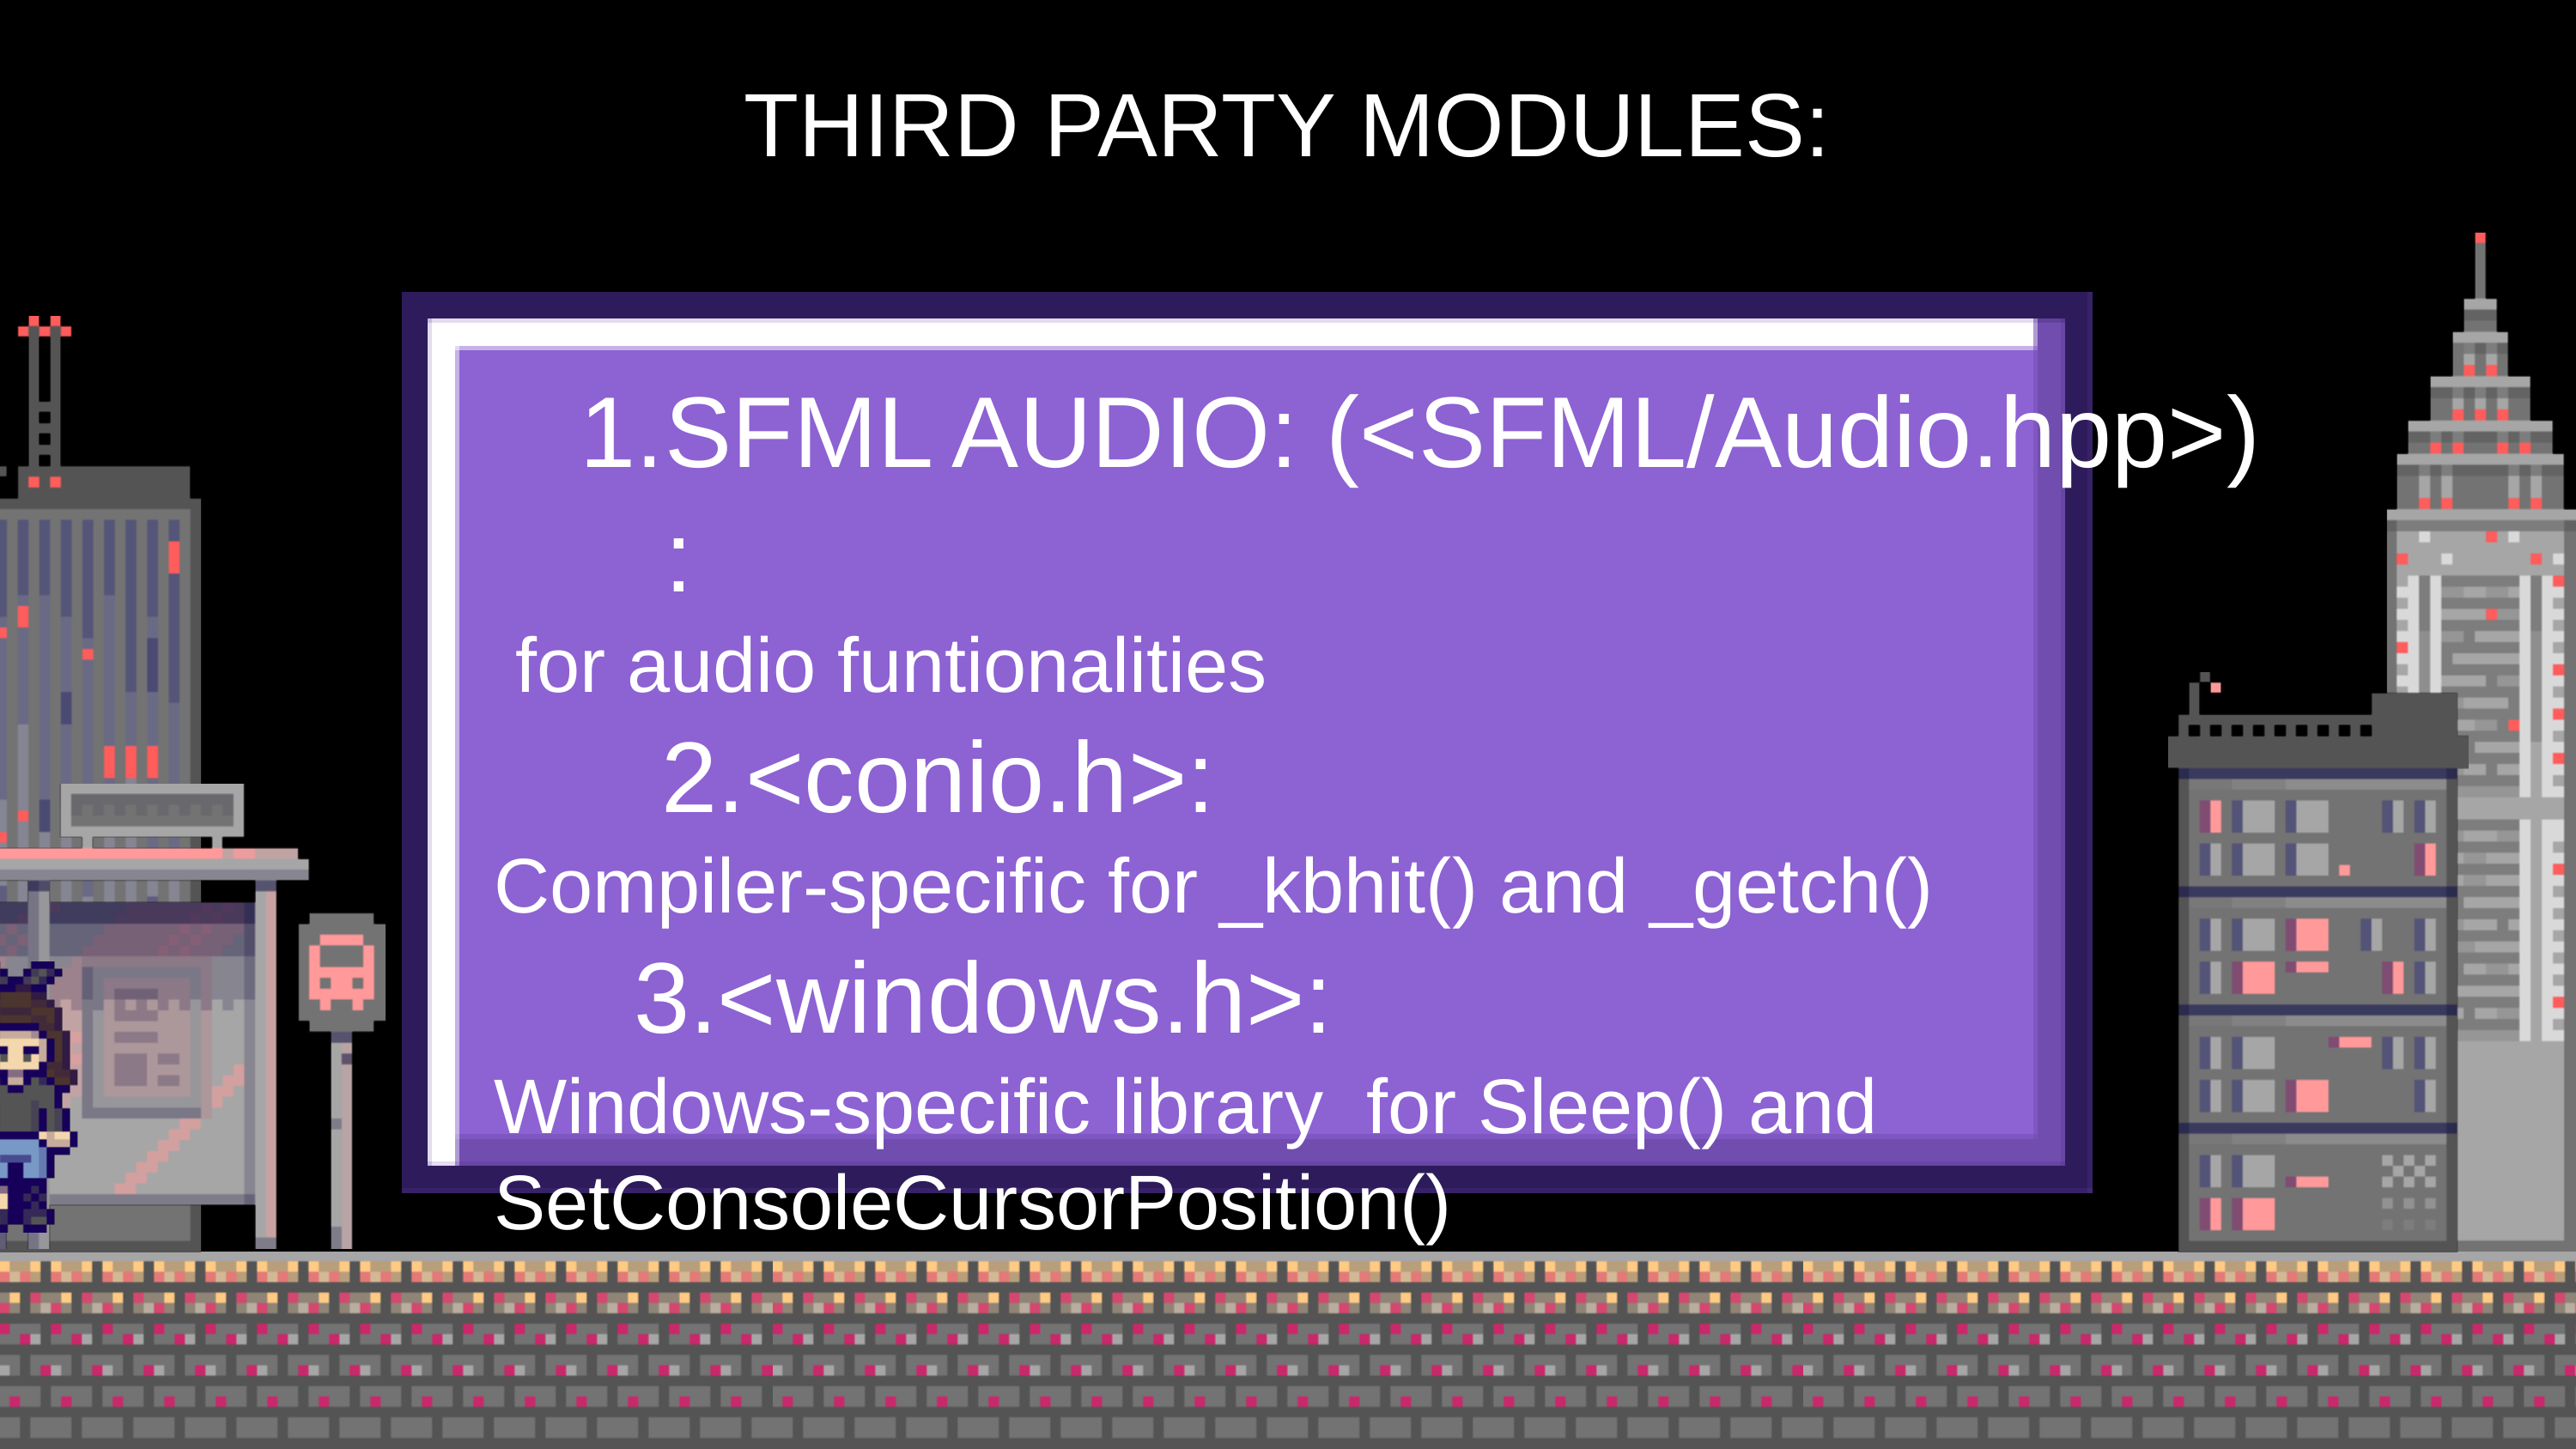

THIRD PARTY MODULES:

SFML AUDIO: (<SFML/Audio.hpp>) :
 for audio funtionalities
      2.<conio.h>:
Compiler-specific for _kbhit() and _getch()
     3.<windows.h>:
Windows-specific library  for Sleep() and SetConsoleCursorPosition()